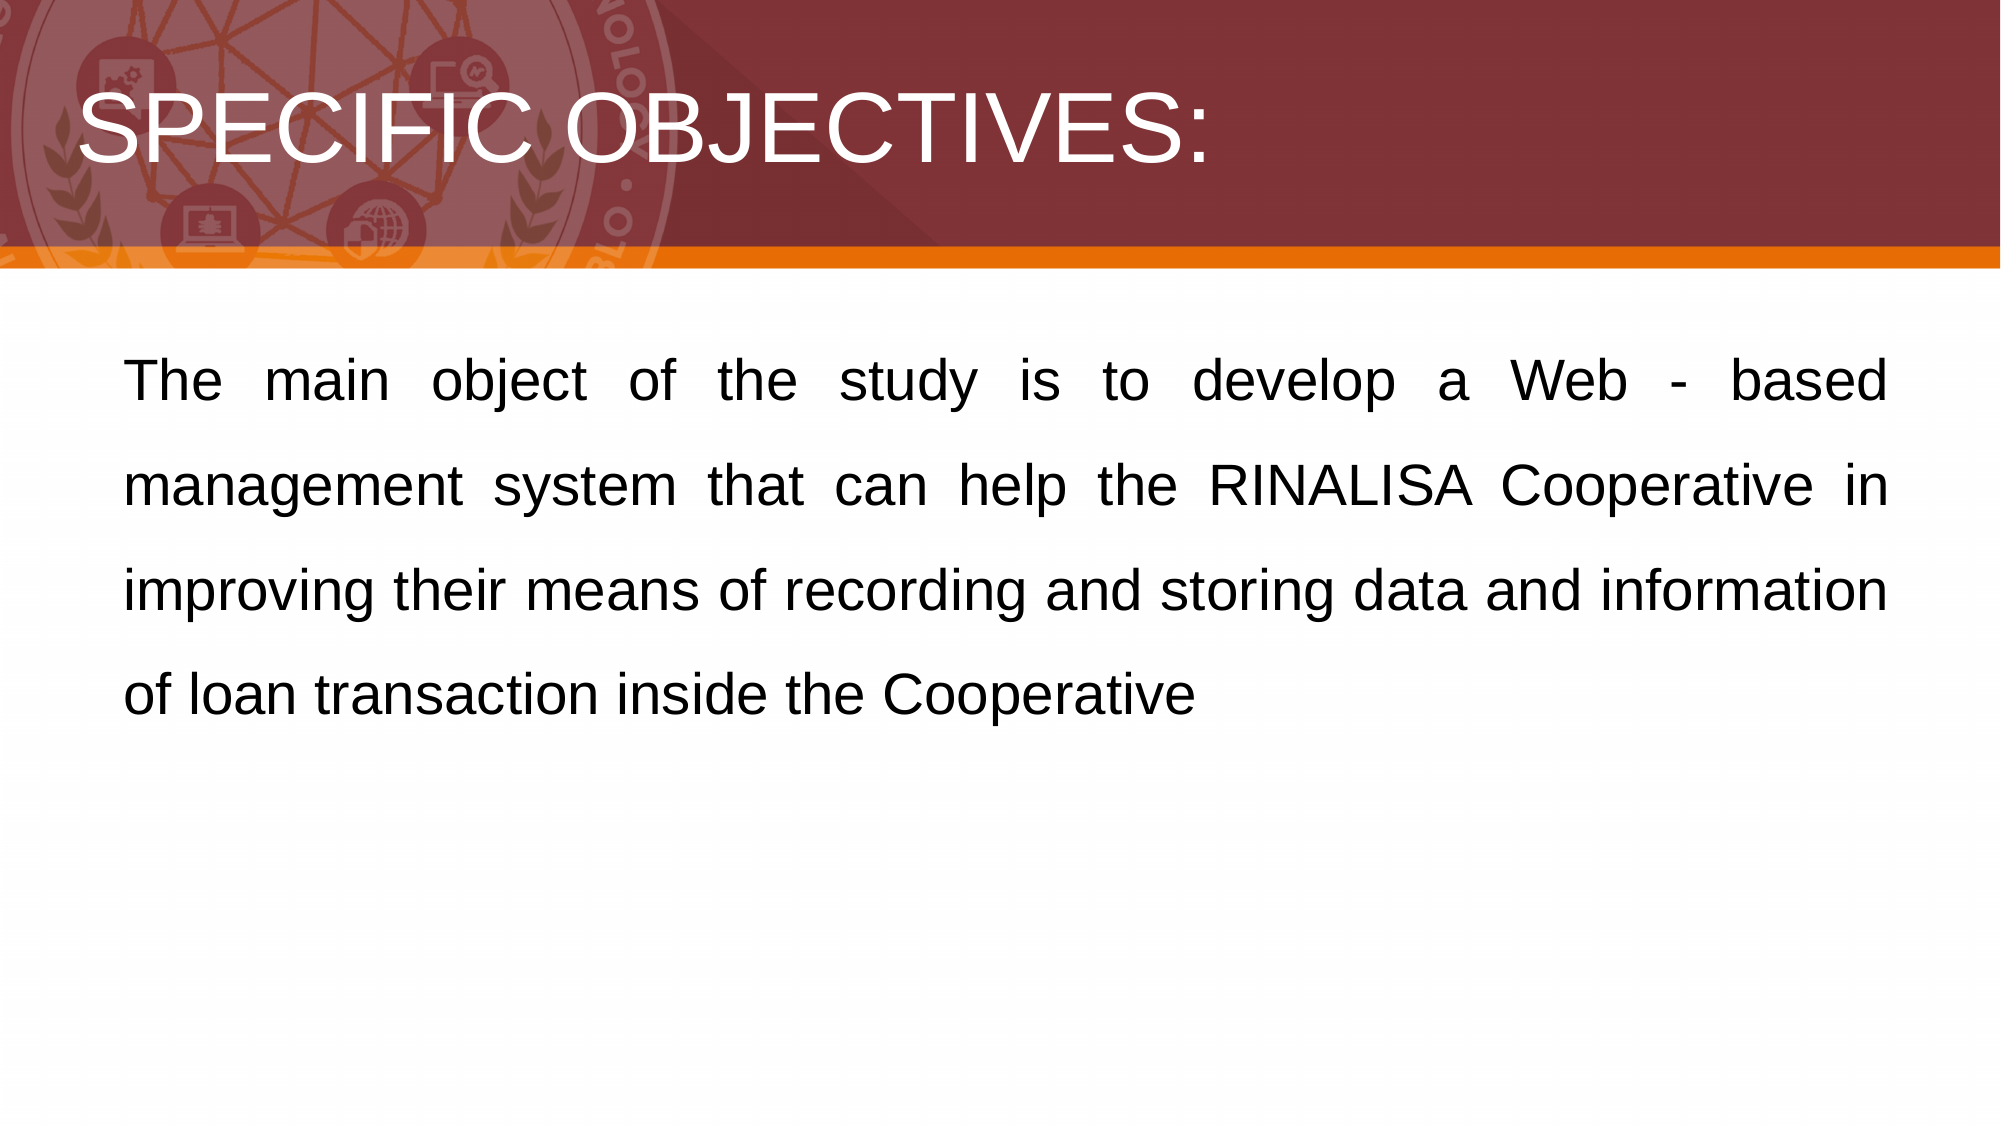

# SPECIFIC OBJECTIVES:
The main object of the study is to develop a Web - based management system that can help the RINALISA Cooperative in improving their means of recording and storing data and information of loan transaction inside the Cooperative